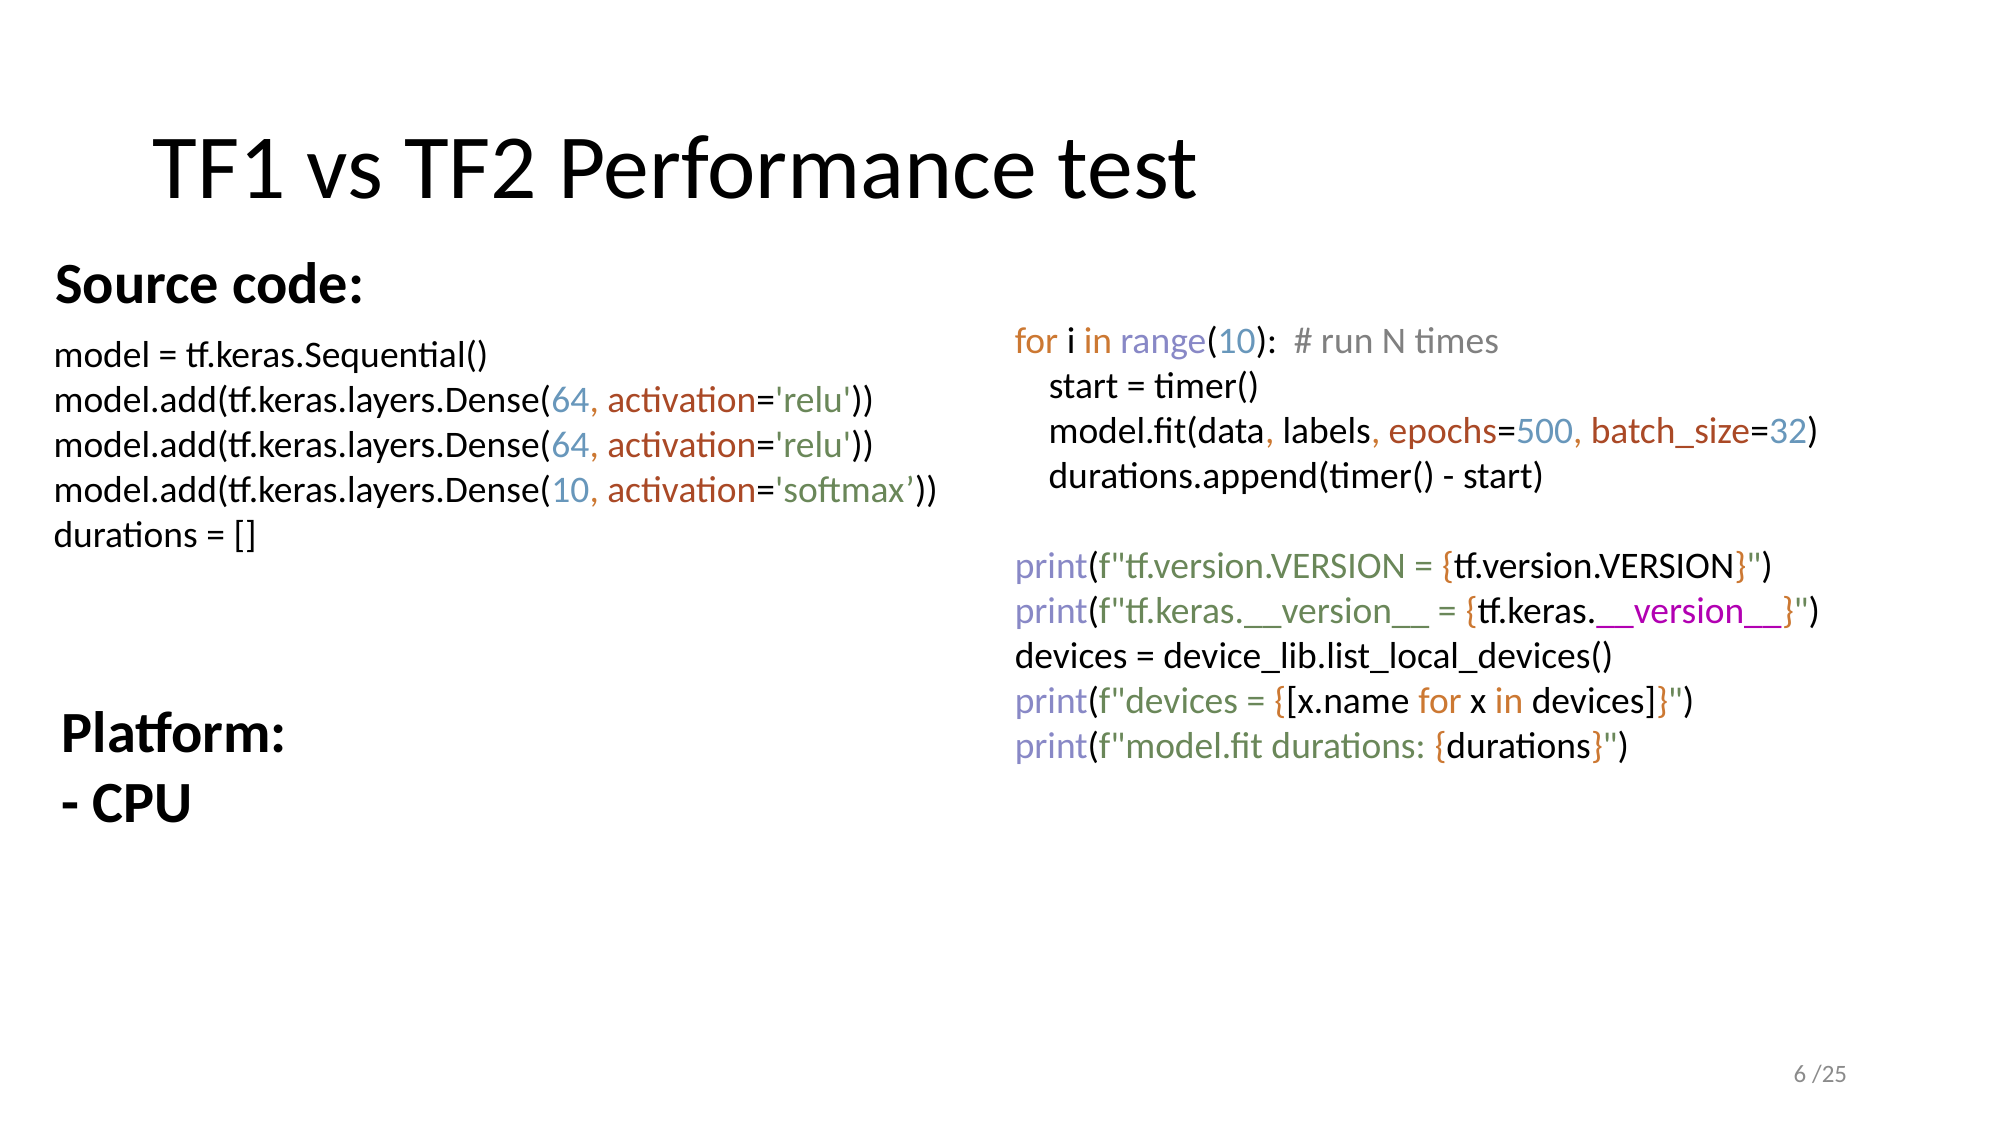

TF1 vs TF2 Performance test
Source code:
for i in range(10):  # run N times
    start = timer()
    model.fit(data, labels, epochs=500, batch_size=32)
    durations.append(timer() - start)
print(f"tf.version.VERSION = {tf.version.VERSION}")
print(f"tf.keras.__version__ = {tf.keras.__version__}")
devices = device_lib.list_local_devices()
print(f"devices = {[x.name for x in devices]}")
print(f"model.fit durations: {durations}")
model = tf.keras.Sequential()
model.add(tf.keras.layers.Dense(64, activation='relu'))
model.add(tf.keras.layers.Dense(64, activation='relu'))
model.add(tf.keras.layers.Dense(10, activation='softmax’))
durations = []
Platform:
- CPU
6 /25